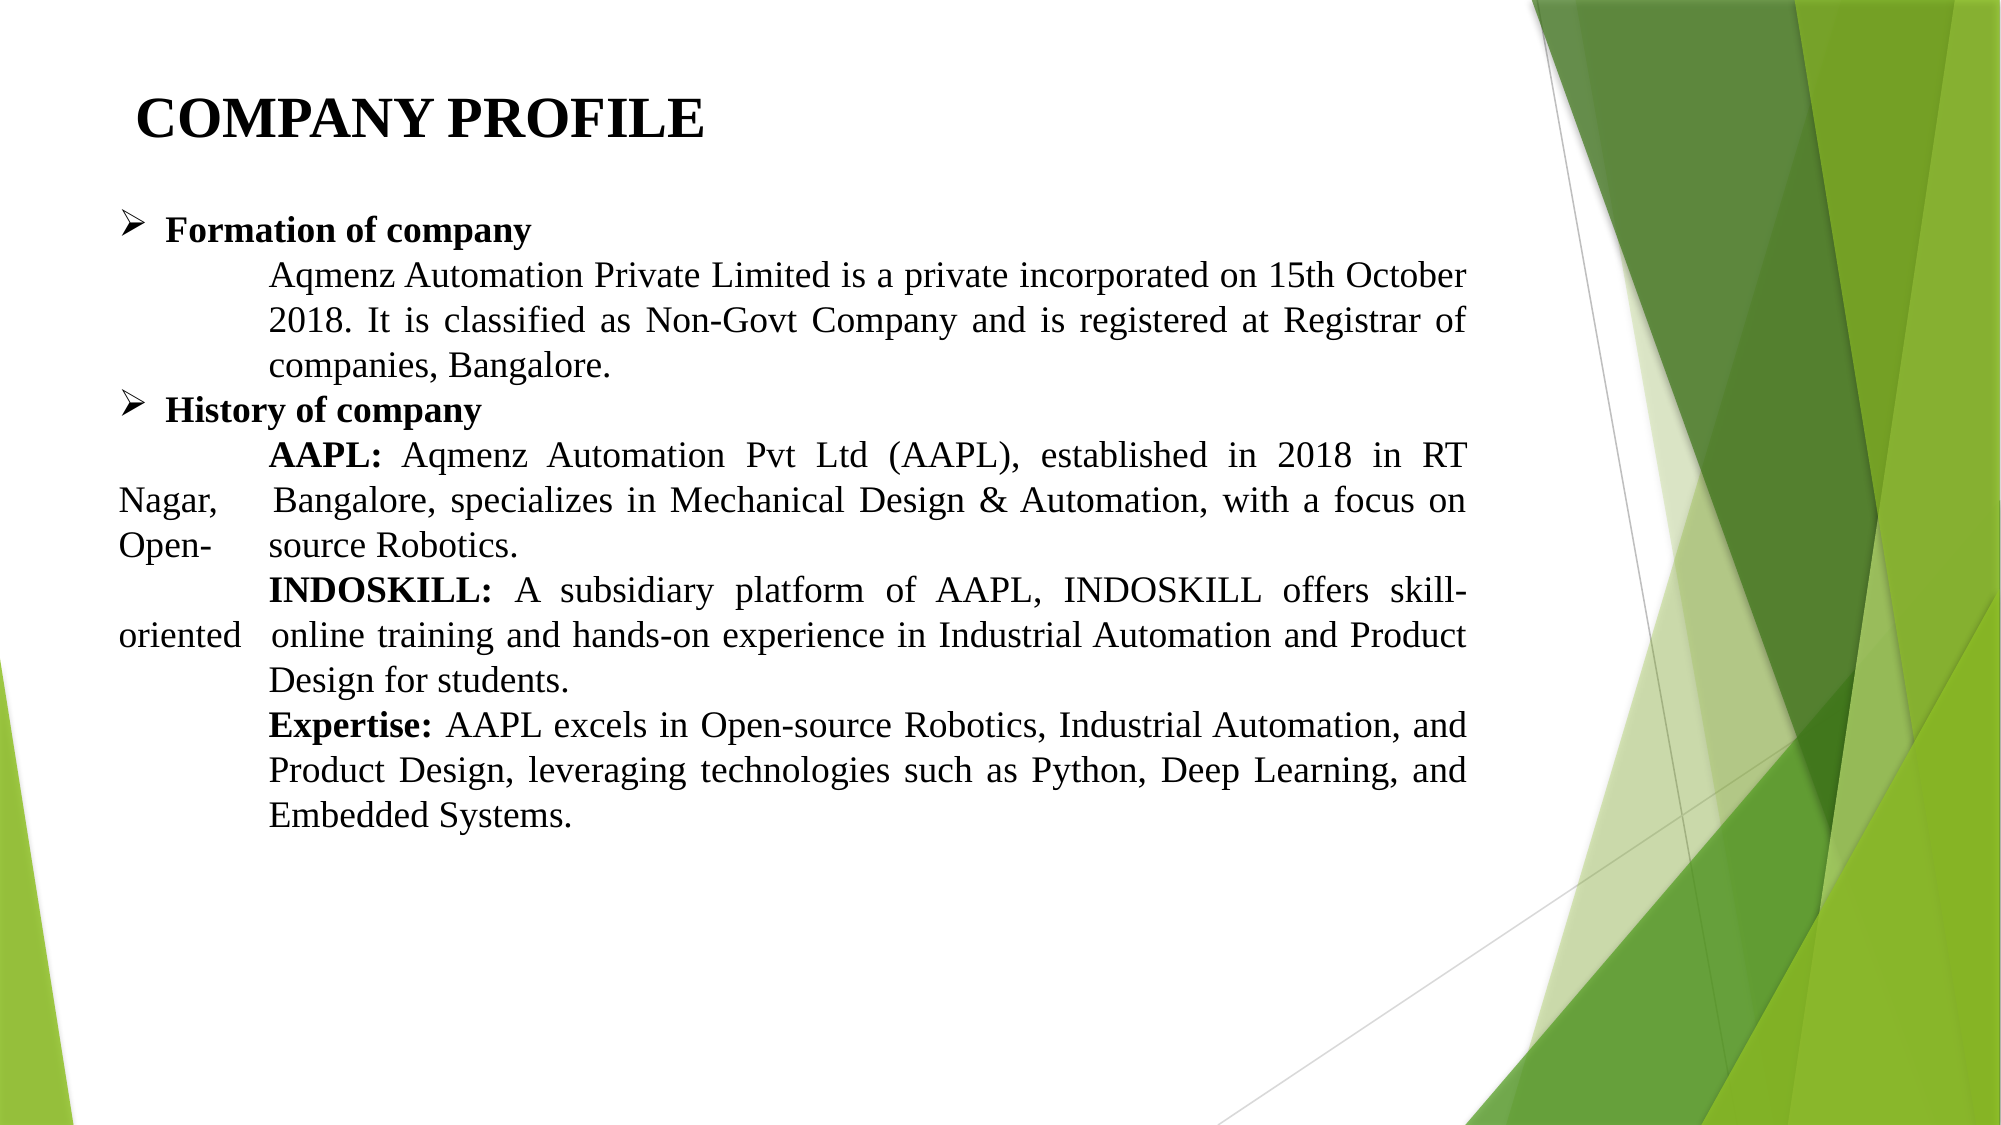

COMPANY PROFILE
Formation of company
	Aqmenz Automation Private Limited is a private incorporated on 15th October 	2018. It is classified as Non-Govt Company and is registered at Registrar of 	companies, Bangalore.
History of company
	AAPL: Aqmenz Automation Pvt Ltd (AAPL), established in 2018 in RT Nagar, 	Bangalore, specializes in Mechanical Design & Automation, with a focus on Open-	source Robotics.
	INDOSKILL: A subsidiary platform of AAPL, INDOSKILL offers skill-oriented 	online training and hands-on experience in Industrial Automation and Product 	Design for students.
	Expertise: AAPL excels in Open-source Robotics, Industrial Automation, and 	Product Design, leveraging technologies such as Python, Deep Learning, and 	Embedded Systems.